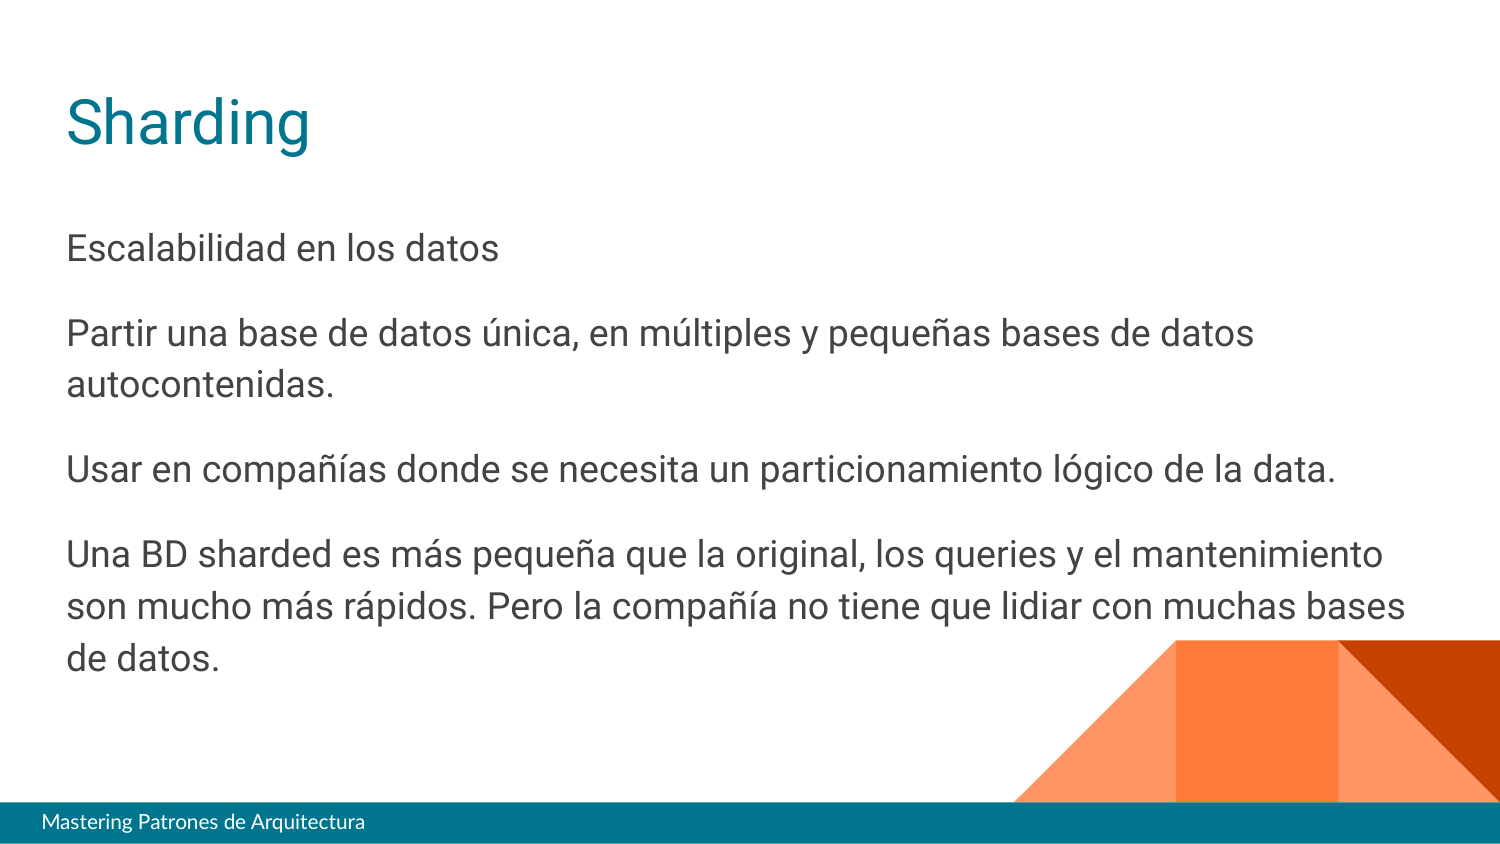

# Sharding
Escalabilidad en los datos
Partir una base de datos única, en múltiples y pequeñas bases de datos autocontenidas.
Usar en compañías donde se necesita un particionamiento lógico de la data.
Una BD sharded es más pequeña que la original, los queries y el mantenimiento son mucho más rápidos. Pero la compañía no tiene que lidiar con muchas bases de datos.